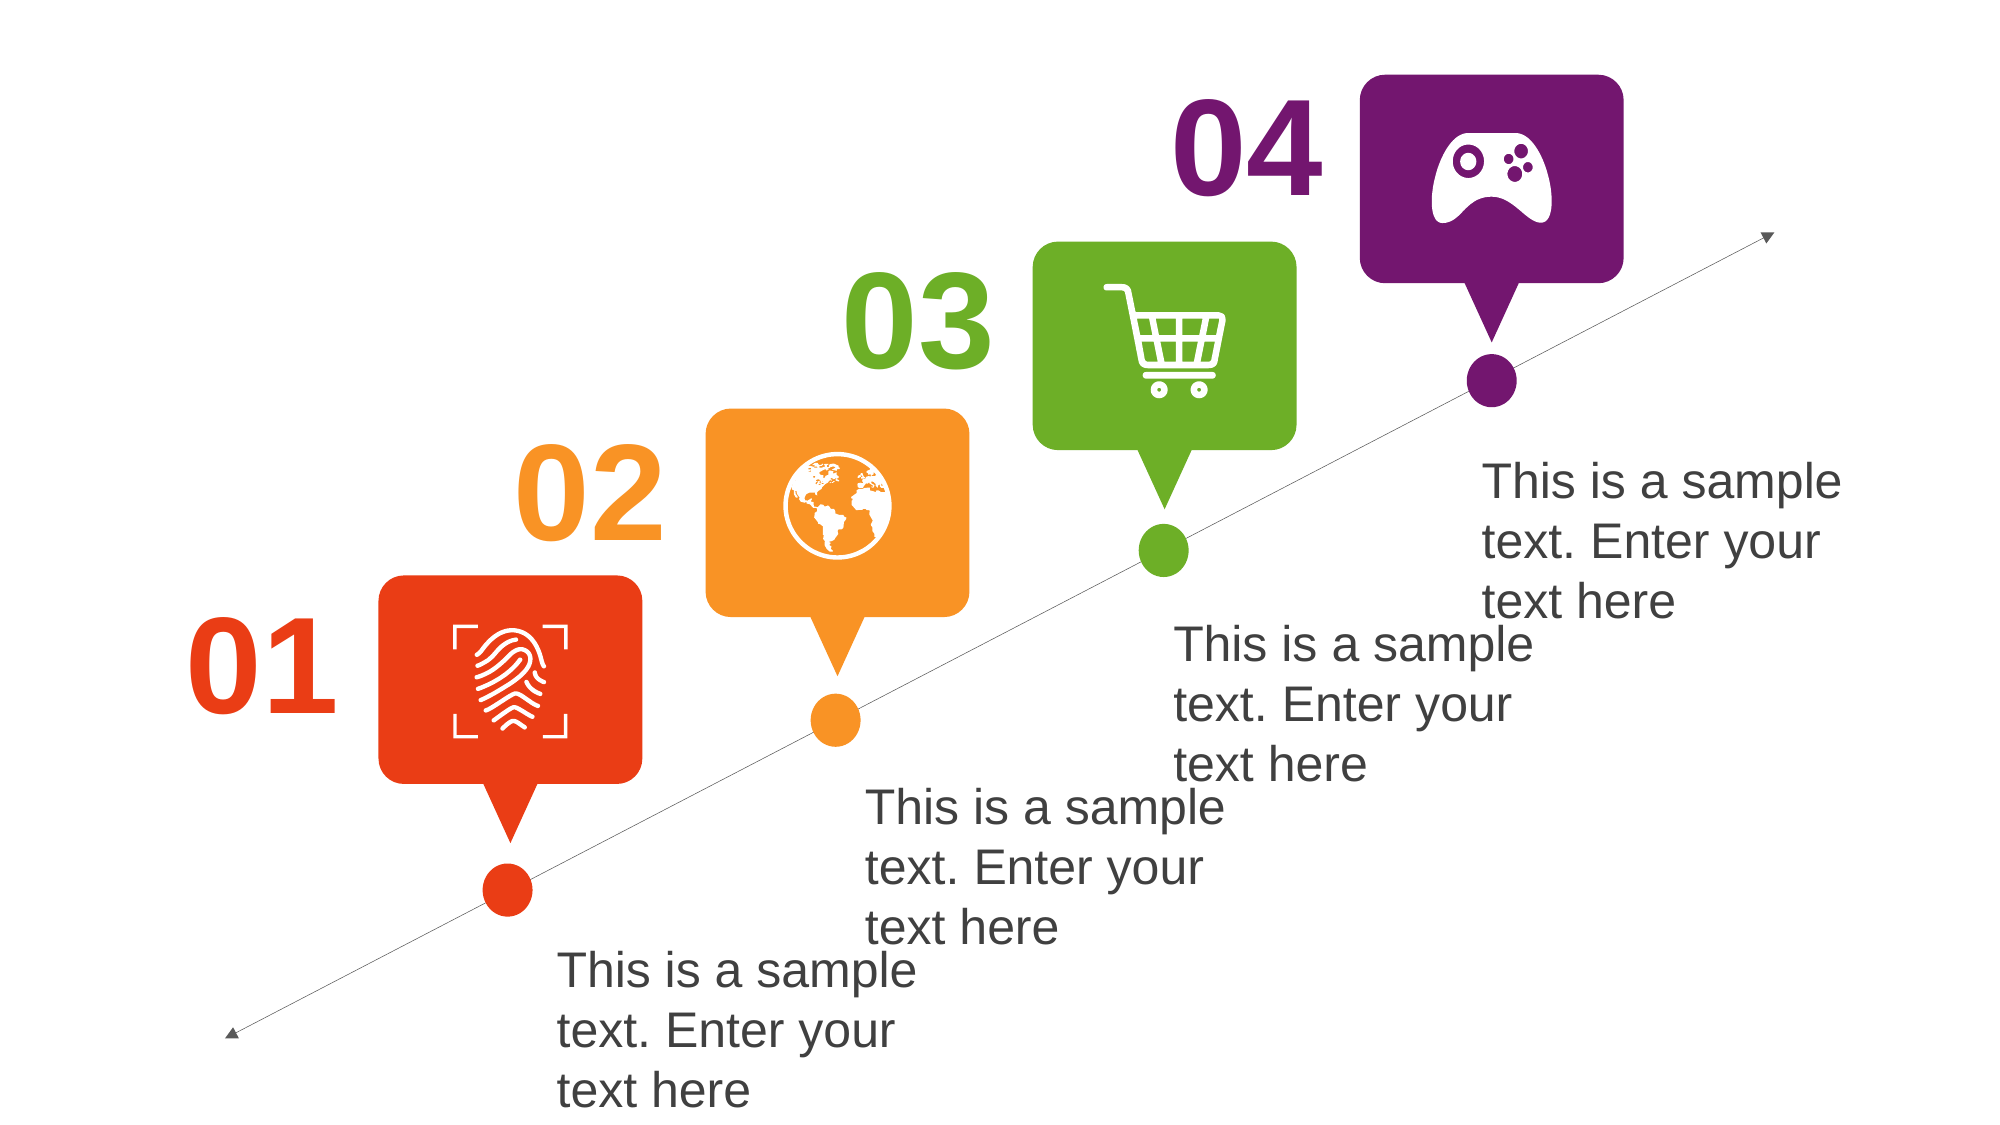

04

03

02

This is a sample text. Enter your text here

01

This is a sample text. Enter your text here

This is a sample text. Enter your text here

This is a sample text. Enter your text here